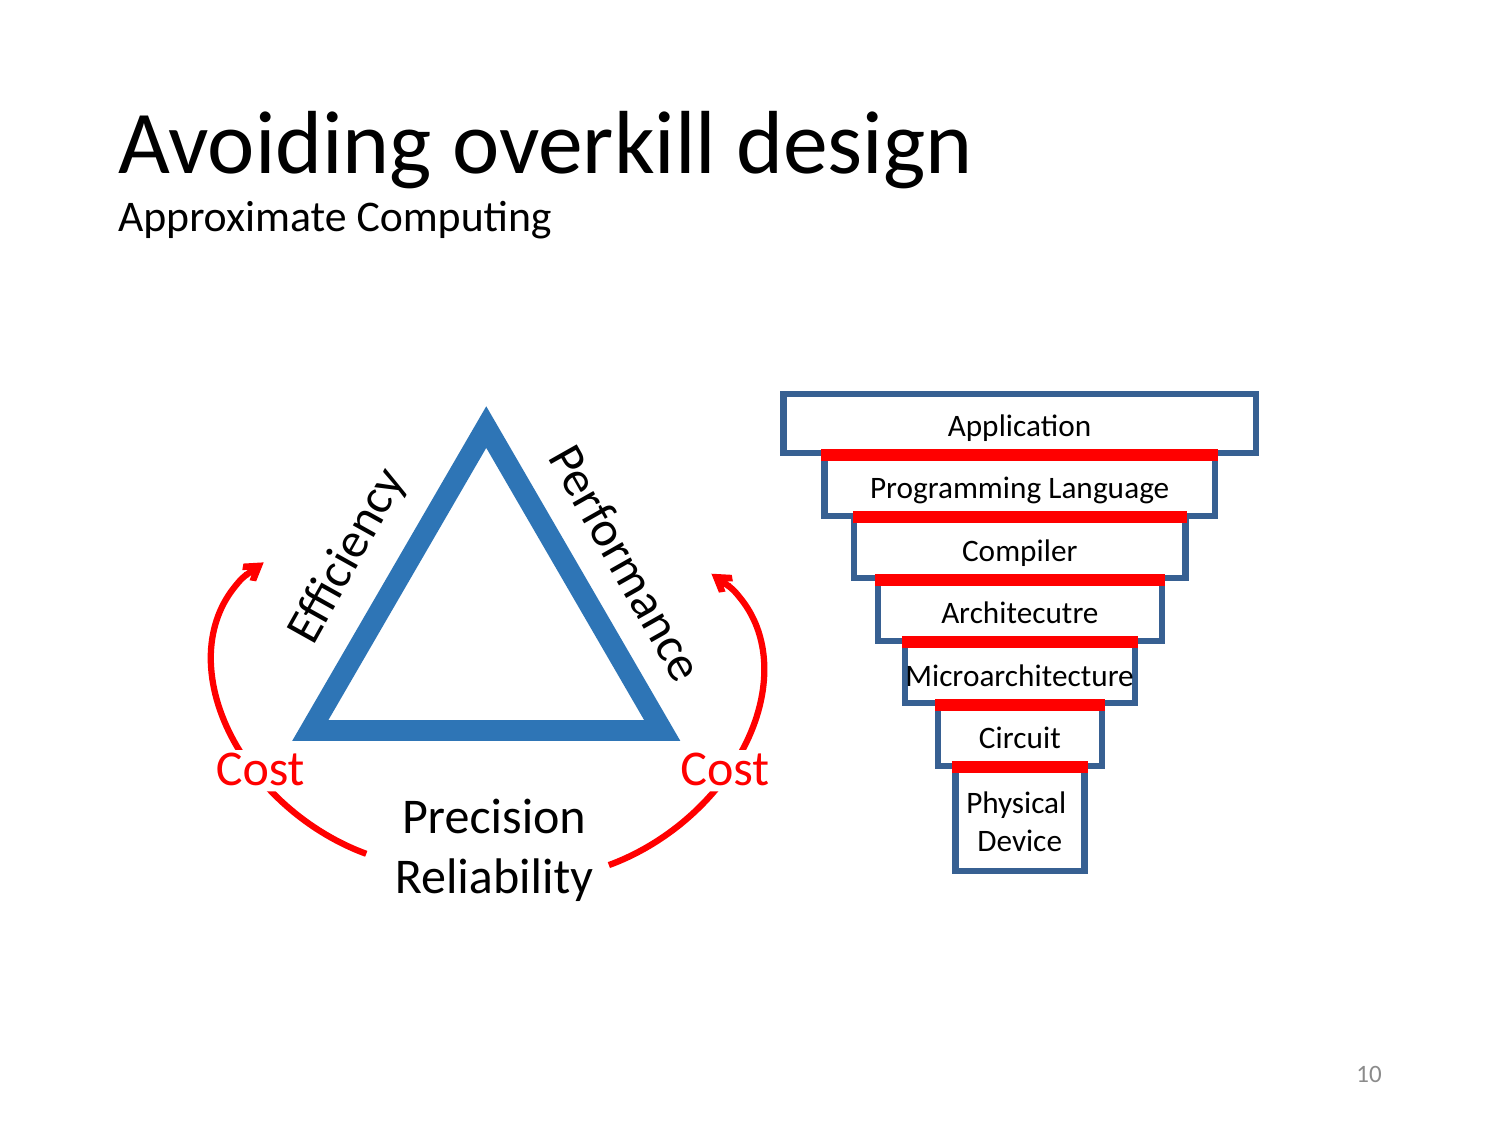

# Avoiding overkill design Approximate Computing
Application

Programming Language

Compiler

Architecutre

Microarchitecture

Circuit

Physical
Device

Efficiency

Performance

Cost
Cost
Precision
Reliability
10